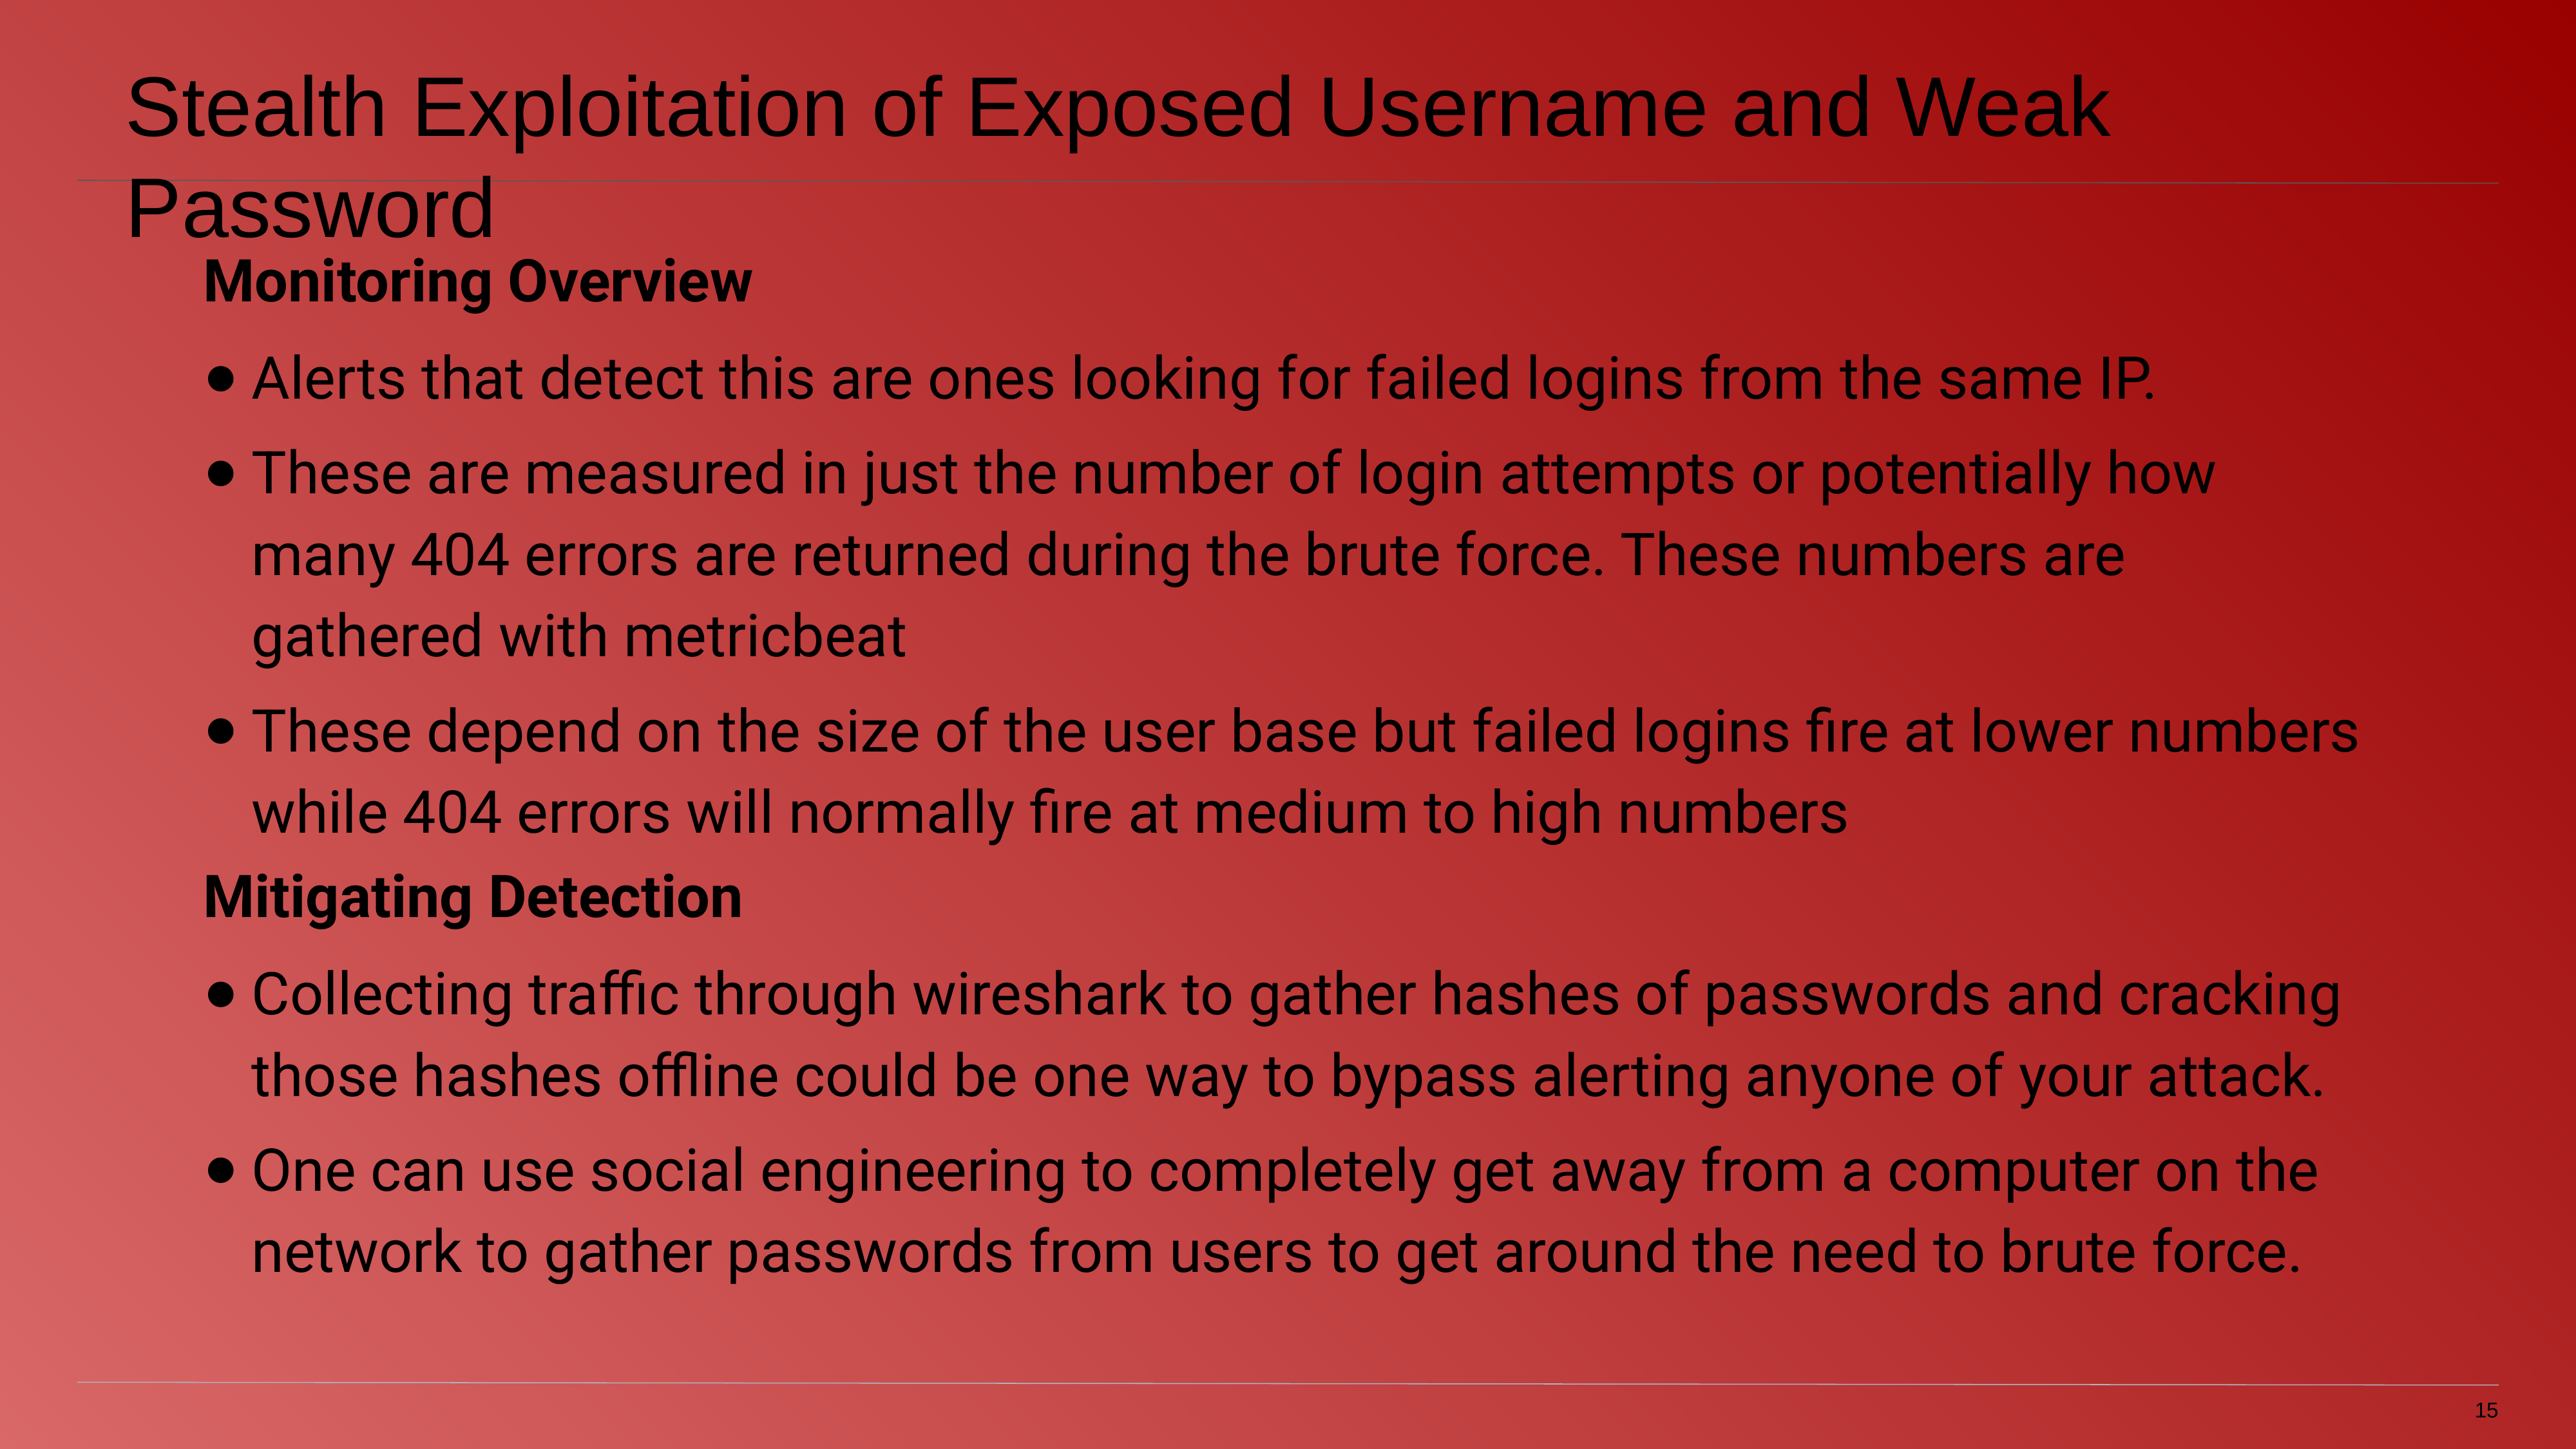

# Stealth Exploitation of Exposed Username and Weak Password
Monitoring Overview
Alerts that detect this are ones looking for failed logins from the same IP.
These are measured in just the number of login attempts or potentially how many 404 errors are returned during the brute force. These numbers are gathered with metricbeat
These depend on the size of the user base but failed logins fire at lower numbers while 404 errors will normally fire at medium to high numbers
Mitigating Detection
Collecting traffic through wireshark to gather hashes of passwords and cracking those hashes offline could be one way to bypass alerting anyone of your attack.
One can use social engineering to completely get away from a computer on the network to gather passwords from users to get around the need to brute force.
15